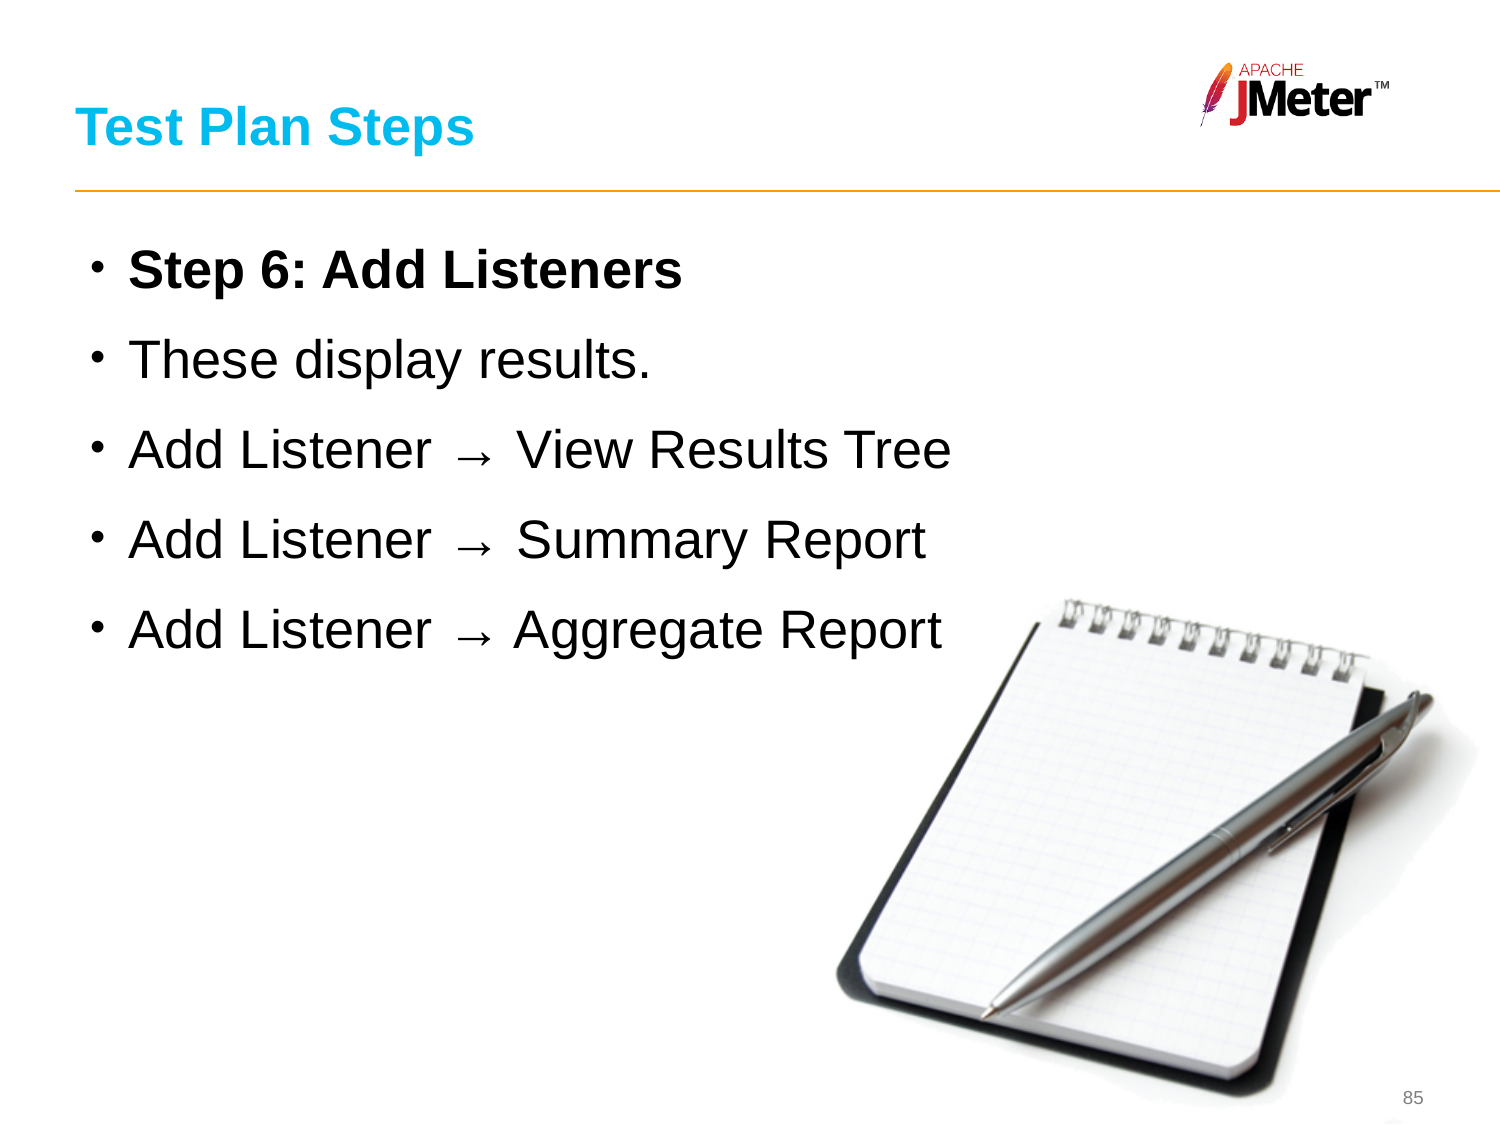

# Test Plan Steps
Step 6: Add Listeners
These display results.
Add Listener → View Results Tree
Add Listener → Summary Report
Add Listener → Aggregate Report